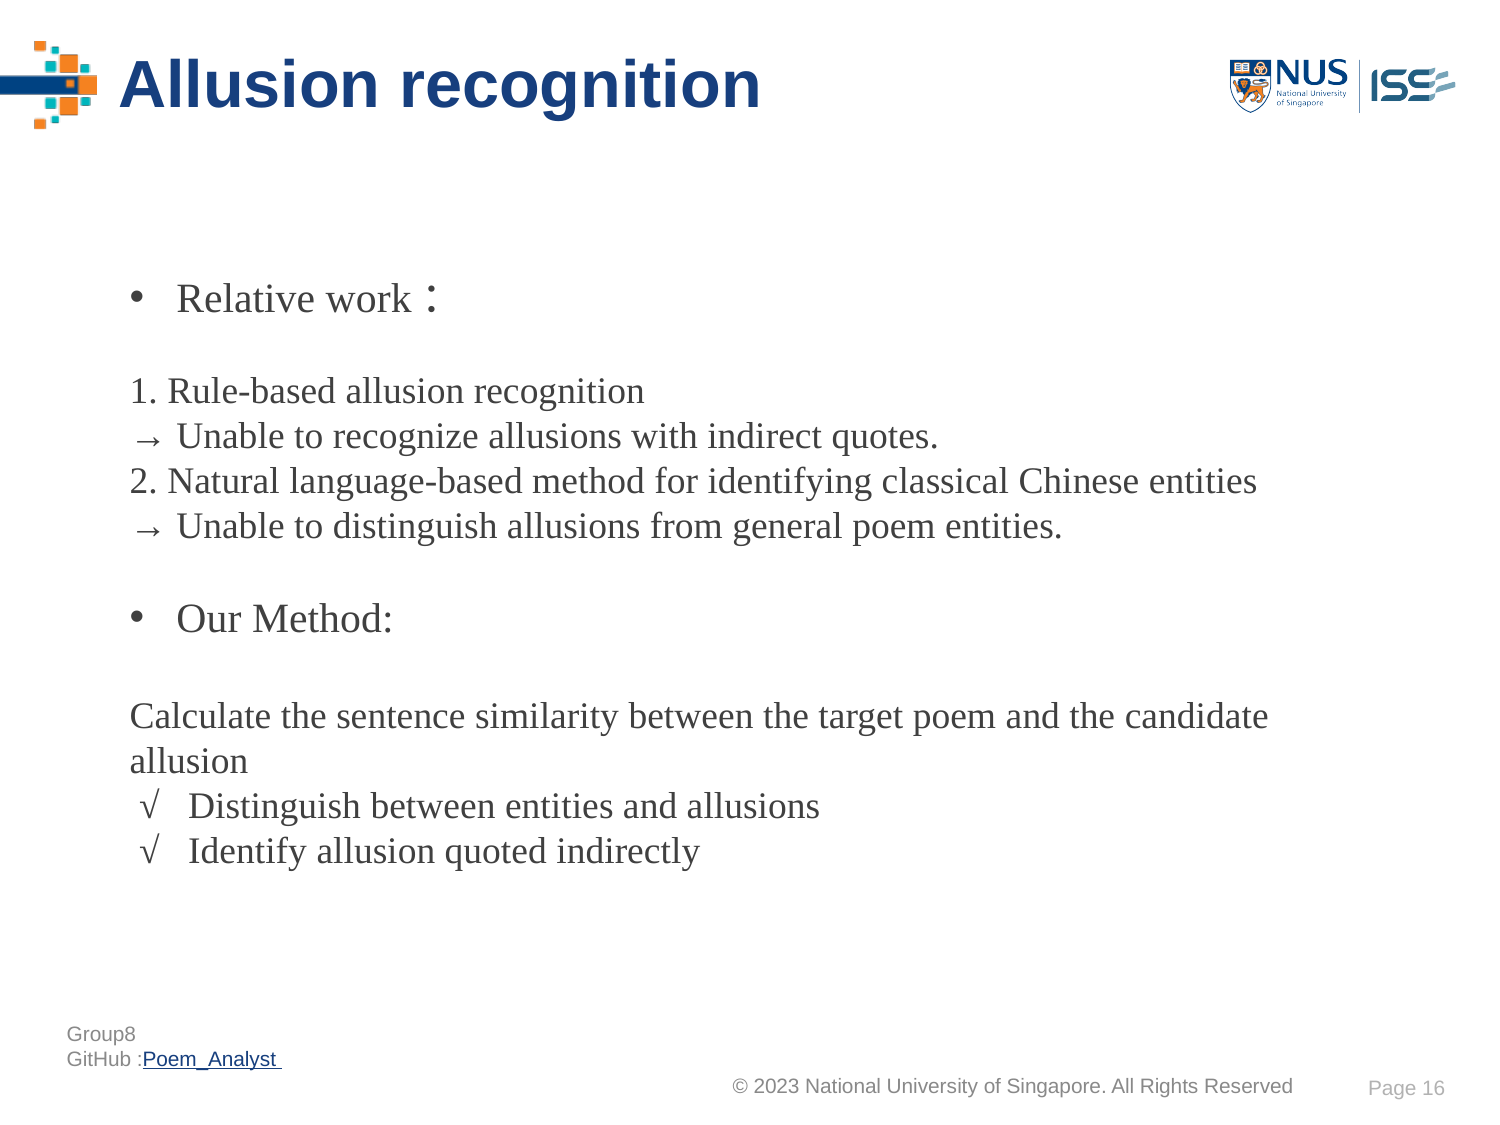

# Allusion recognition
Relative work：

1. Rule-based allusion recognition
→ Unable to recognize allusions with indirect quotes.
2. Natural language-based method for identifying classical Chinese entities
→ Unable to distinguish allusions from general poem entities.

Our Method:

Calculate the sentence similarity between the target poem and the candidate allusion
 √   Distinguish between entities and allusions
 √   Identify allusion quoted indirectly
Page 16